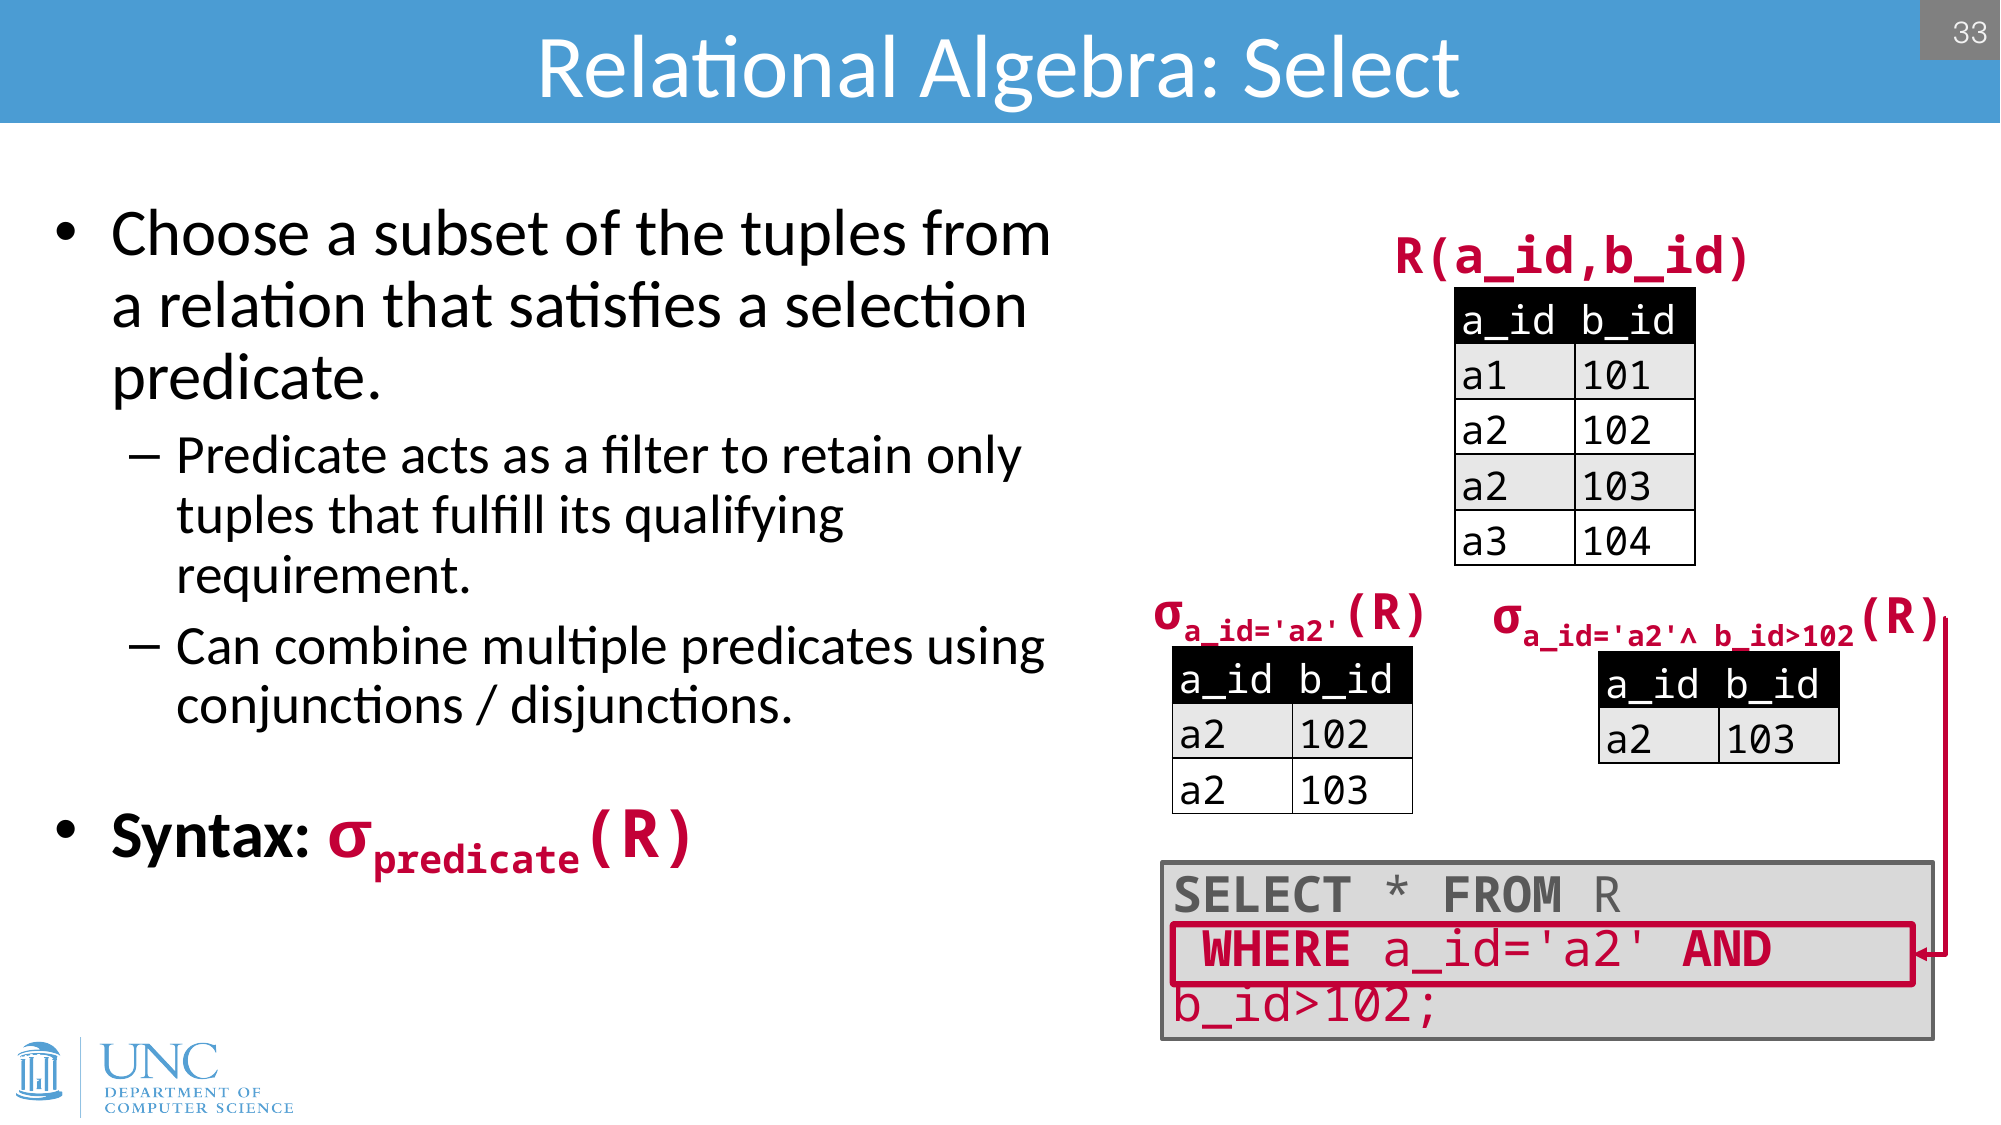

# Relational Algebra: Select
33
Choose a subset of the tuples from a relation that satisfies a selection predicate.
Predicate acts as a filter to retain only tuples that fulfill its qualifying requirement.
Can combine multiple predicates using conjunctions / disjunctions.

Syntax: σpredicate(R)

R(a_id,b_id)
| a\_id | b\_id |
| --- | --- |
| a1 | 101 |
| a2 | 102 |
| a2 | 103 |
| a3 | 104 |
σa_id='a2'(R)
σa_id='a2'∧ b_id>102(R)
| a\_id | b\_id |
| --- | --- |
| a2 | 102 |
| a2 | 103 |
| a\_id | b\_id |
| --- | --- |
| a2 | 103 |
SELECT * FROM R
 WHERE a_id='a2' AND b_id>102;